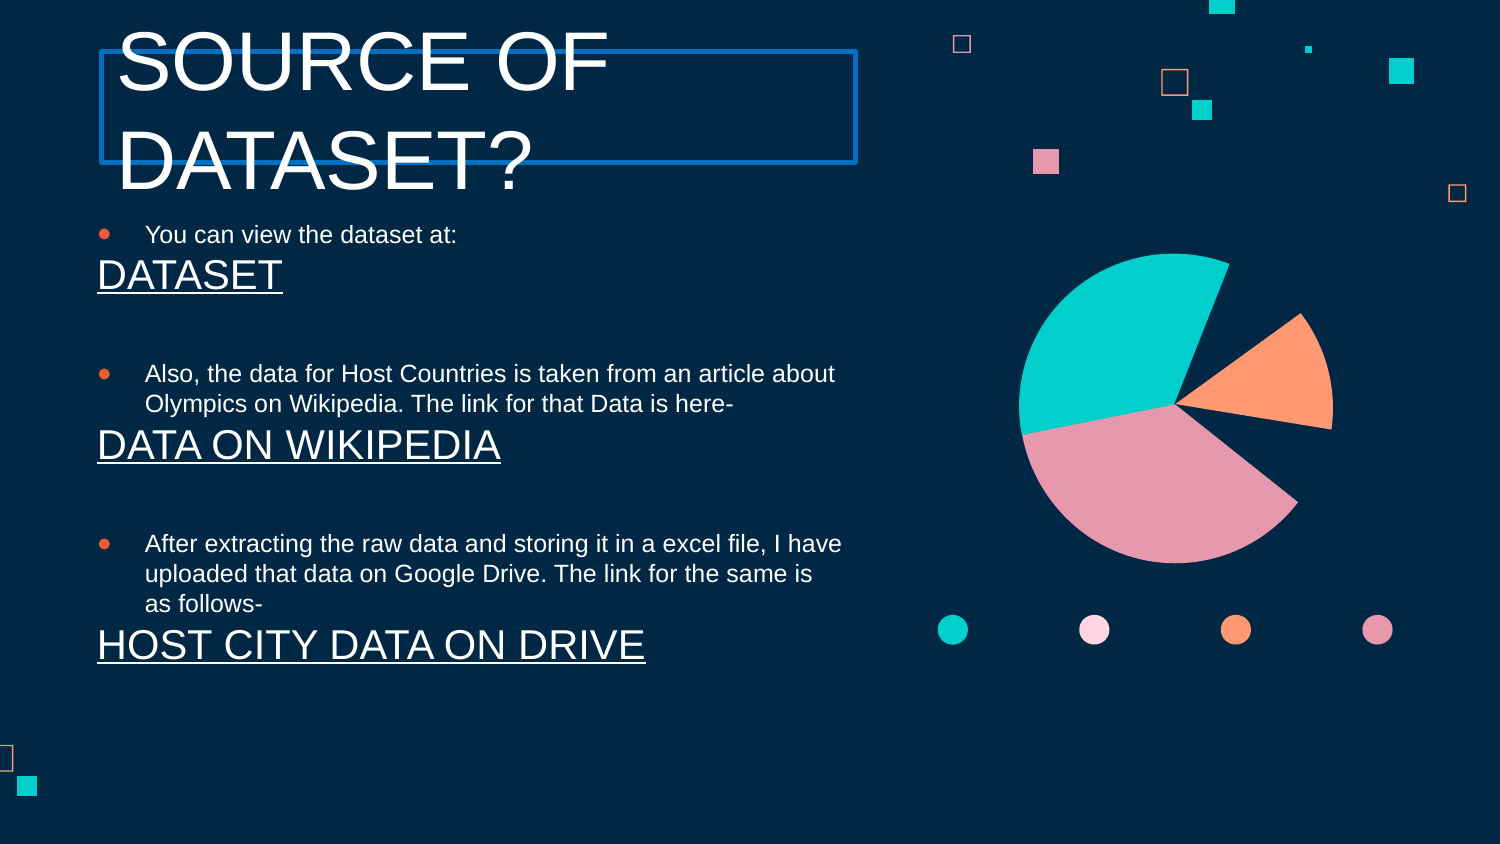

# SOURCE OF DATASET?
You can view the dataset at:
DATASET

Also, the data for Host Countries is taken from an article about Olympics on Wikipedia. The link for that Data is here-
DATA ON WIKIPEDIA

After extracting the raw data and storing it in a excel file, I have uploaded that data on Google Drive. The link for the same is as follows-
HOST CITY DATA ON DRIVE